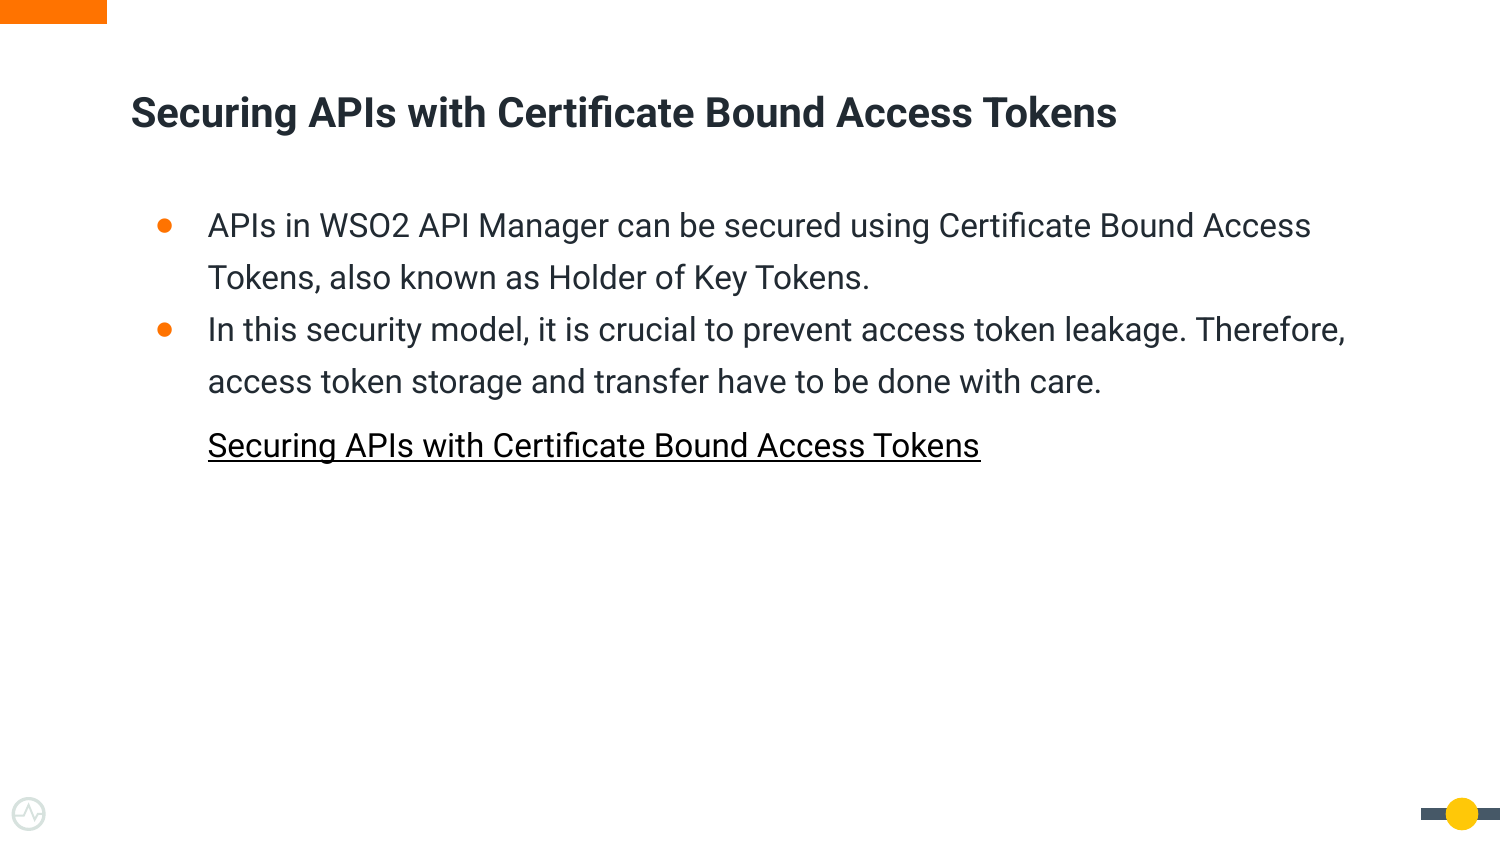

# Securing APIs with Certificate Bound Access Tokens
APIs in WSO2 API Manager can be secured using Certificate Bound Access Tokens, also known as Holder of Key Tokens.
In this security model, it is crucial to prevent access token leakage. Therefore, access token storage and transfer have to be done with care.
Securing APIs with Certificate Bound Access Tokens